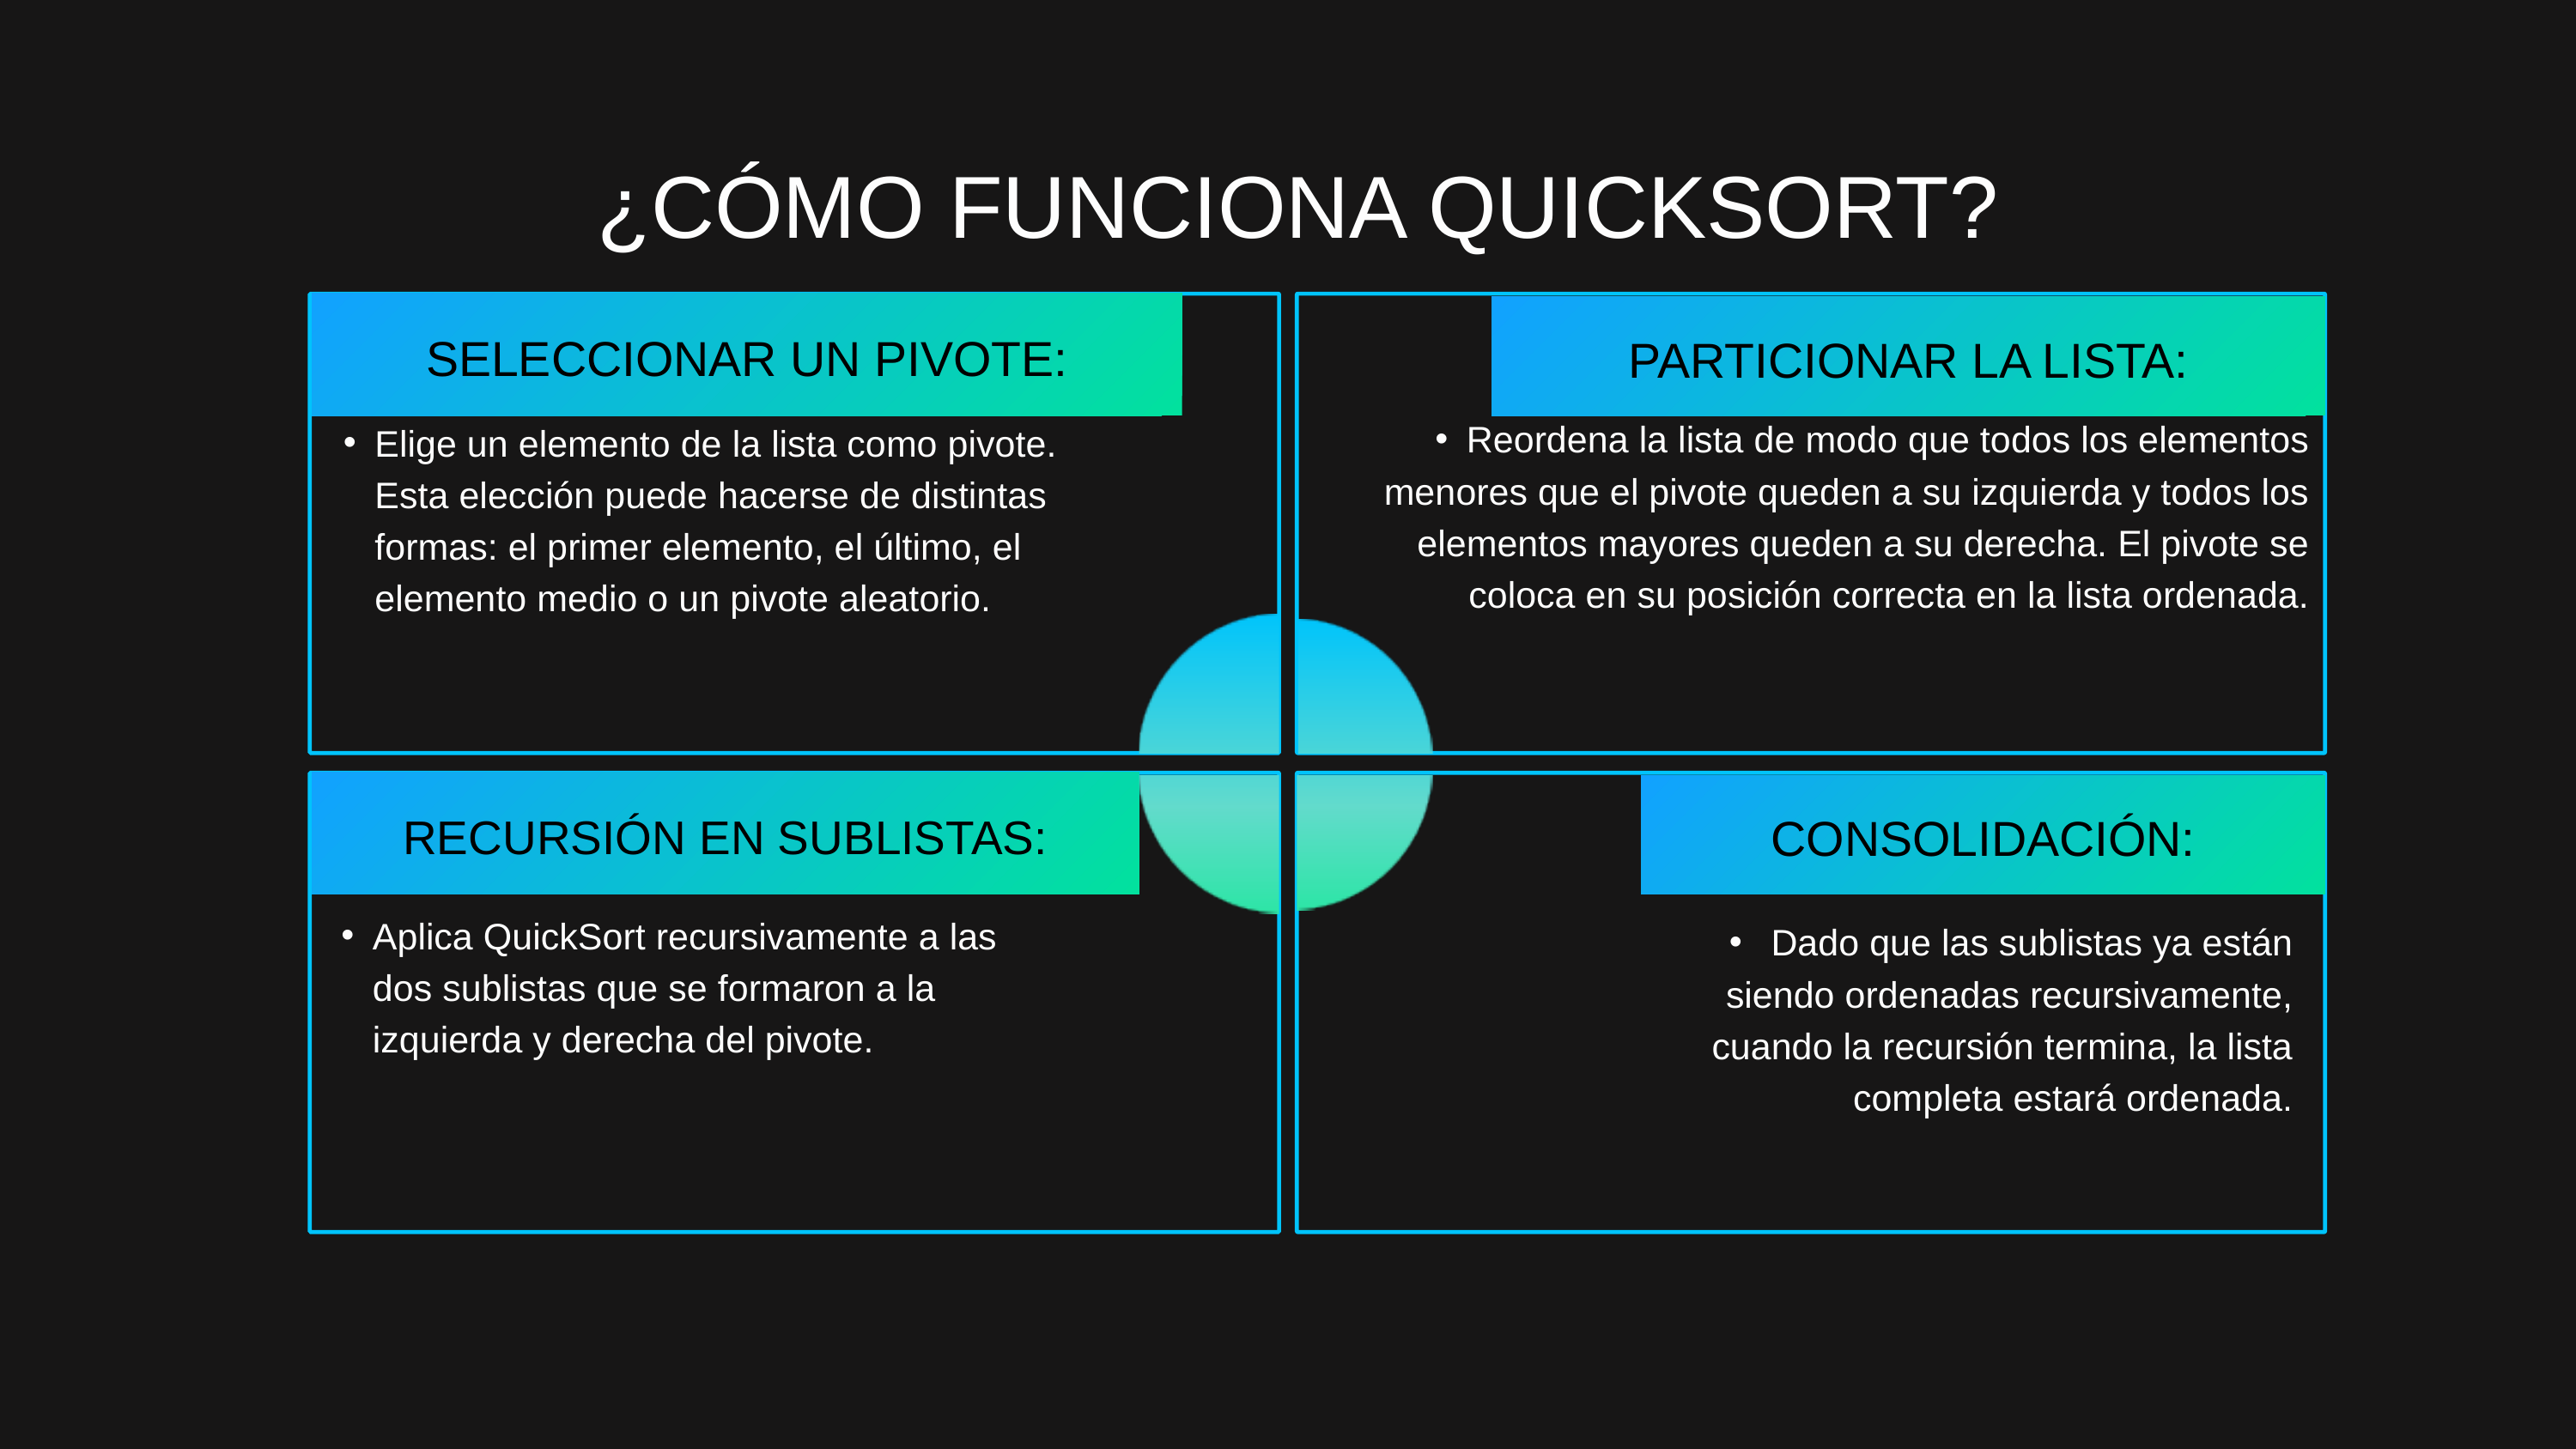

¿CÓMO FUNCIONA QUICKSORT?

SELECCIONAR UN PIVOTE:

PARTICIONAR LA LISTA:
Reordena la lista de modo que todos los elementos menores que el pivote queden a su izquierda y todos los elementos mayores queden a su derecha. El pivote se coloca en su posición correcta en la lista ordenada.

Elige un elemento de la lista como pivote. Esta elección puede hacerse de distintas formas: el primer elemento, el último, el elemento medio o un pivote aleatorio.

RECURSIÓN EN SUBLISTAS:

CONSOLIDACIÓN:
Aplica QuickSort recursivamente a las dos sublistas que se formaron a la izquierda y derecha del pivote.
 Dado que las sublistas ya están siendo ordenadas recursivamente, cuando la recursión termina, la lista completa estará ordenada.